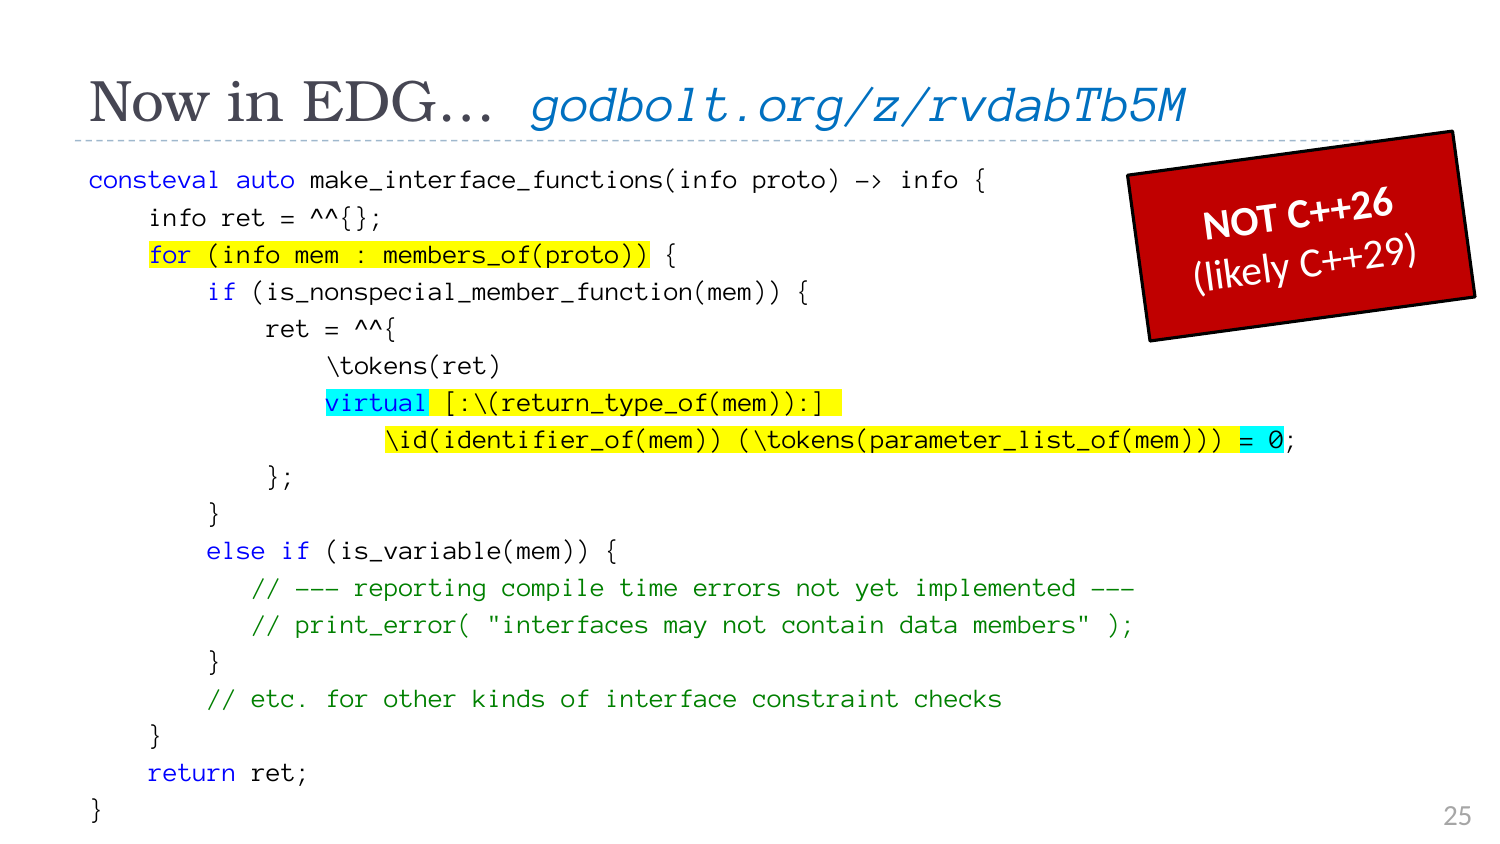

# Now in EDG…  godbolt.org/z/rvdabTb5M
consteval auto make_interface_functions(info proto) -> info {
    info ret = ^^{};
    for (info mem : members_of(proto)) {
        if (is_nonspecial_member_function(mem)) {
            ret = ^^{
                \tokens(ret)
                virtual [:\(return_type_of(mem)):]
                    \id(identifier_of(mem)) (\tokens(parameter_list_of(mem))) = 0;
            };
        }
        else if (is_variable(mem)) {
           // --- reporting compile time errors not yet implemented ---
           // print_error( "interfaces may not contain data members" );
        }
        // etc. for other kinds of interface constraint checks
    }
    return ret;
}
NOT C++26
(likely C++29)
25